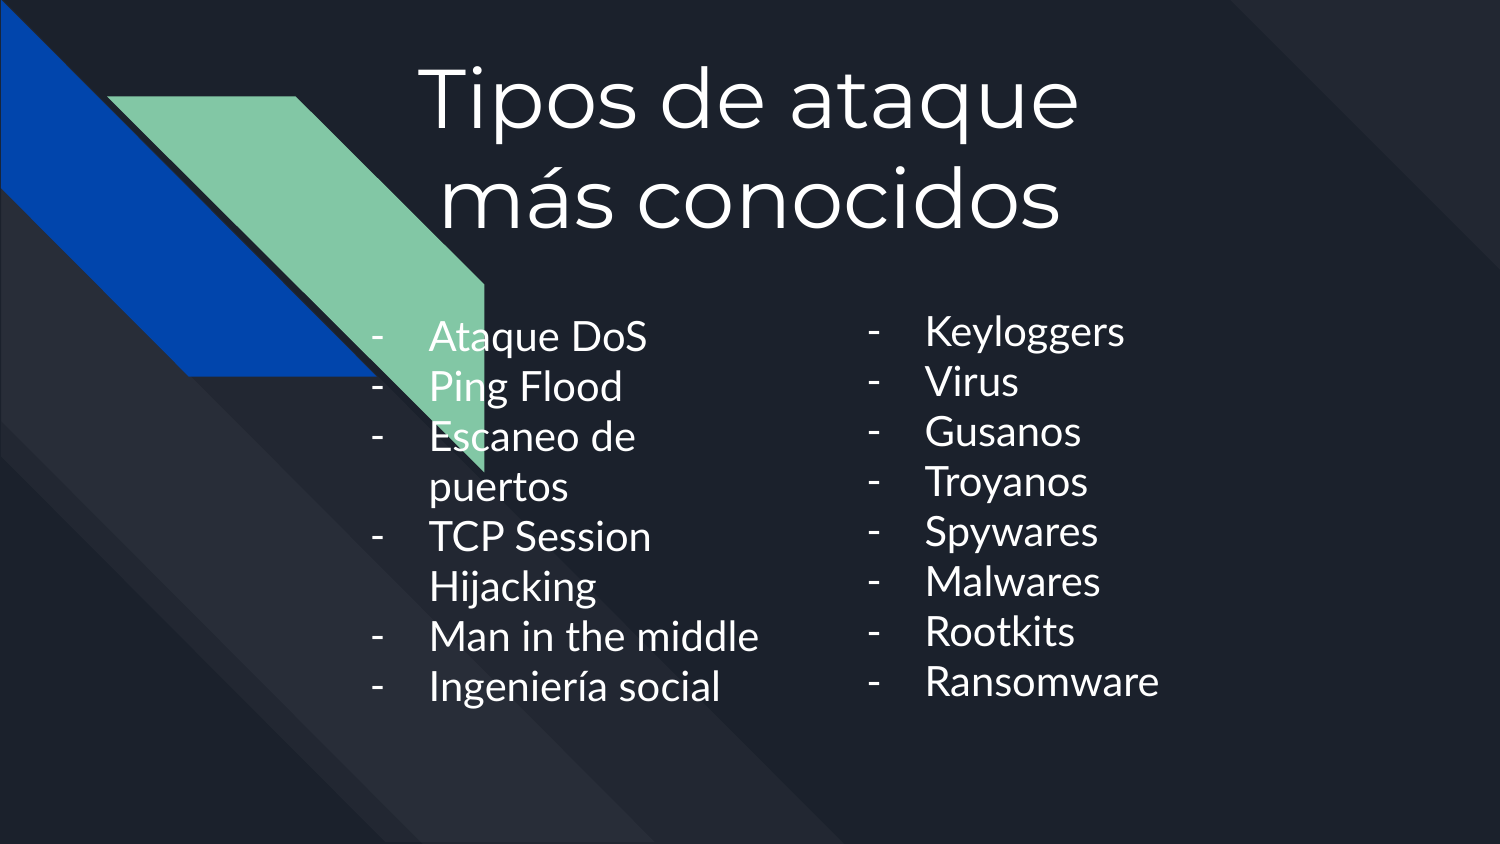

# Tipos de ataque más conocidos

Keyloggers
Virus
Gusanos
Troyanos
Spywares
Malwares
Rootkits
Ransomware
Ataque DoS
Ping Flood
Escaneo de puertos
TCP Session Hijacking
Man in the middle
Ingeniería social